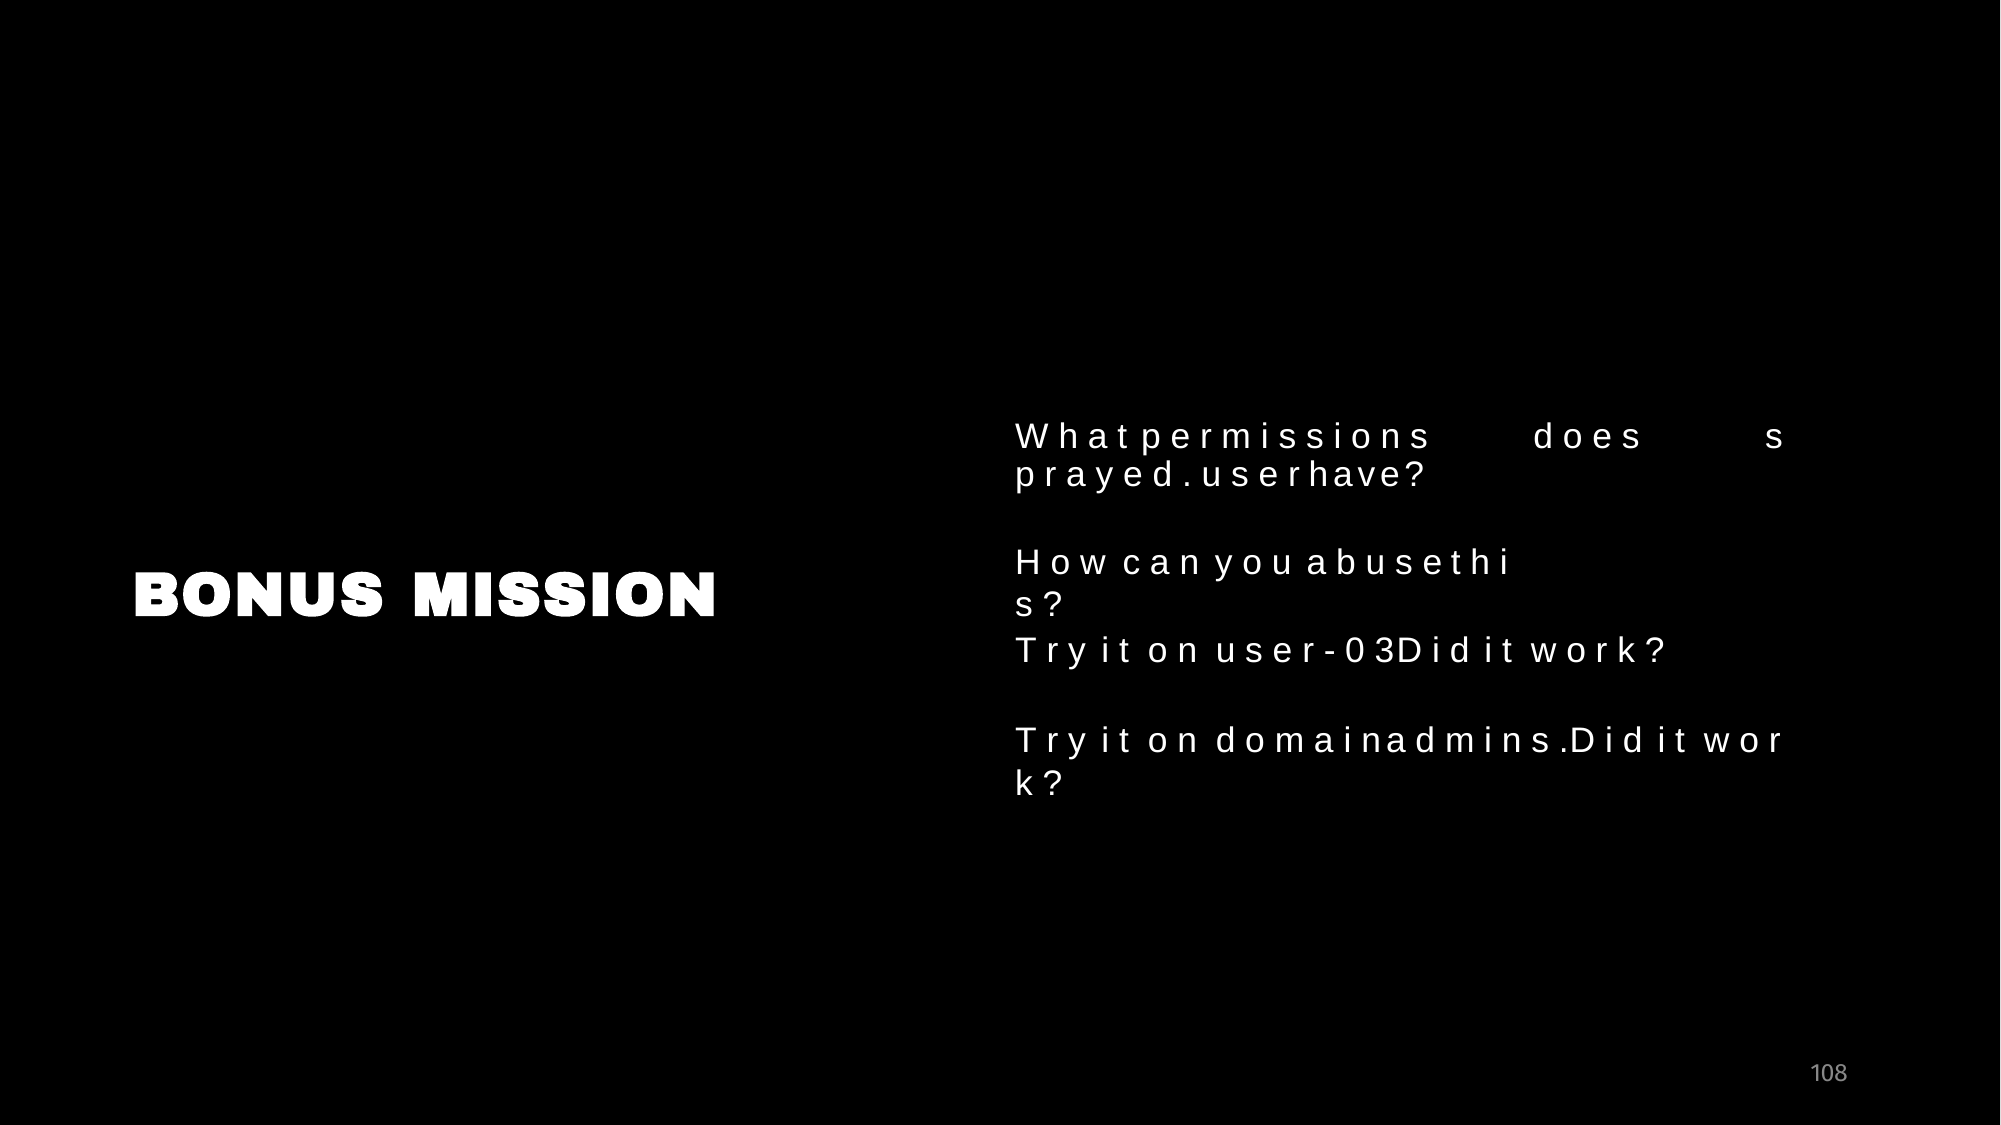

W h a t	p e r m i s s i o n s	d o e s	s p r a y e d . u s e r have?
H o w	c a n	y o u	a b u s e	t h i s ?
BONUS MISSION
T r y	i t	o n	u s e r - 0 3	D i d	i t	w o r k ?

T r y	i t	o n	d o m a i n	a d m i n s .	D i d	i t	w o r k ?
108